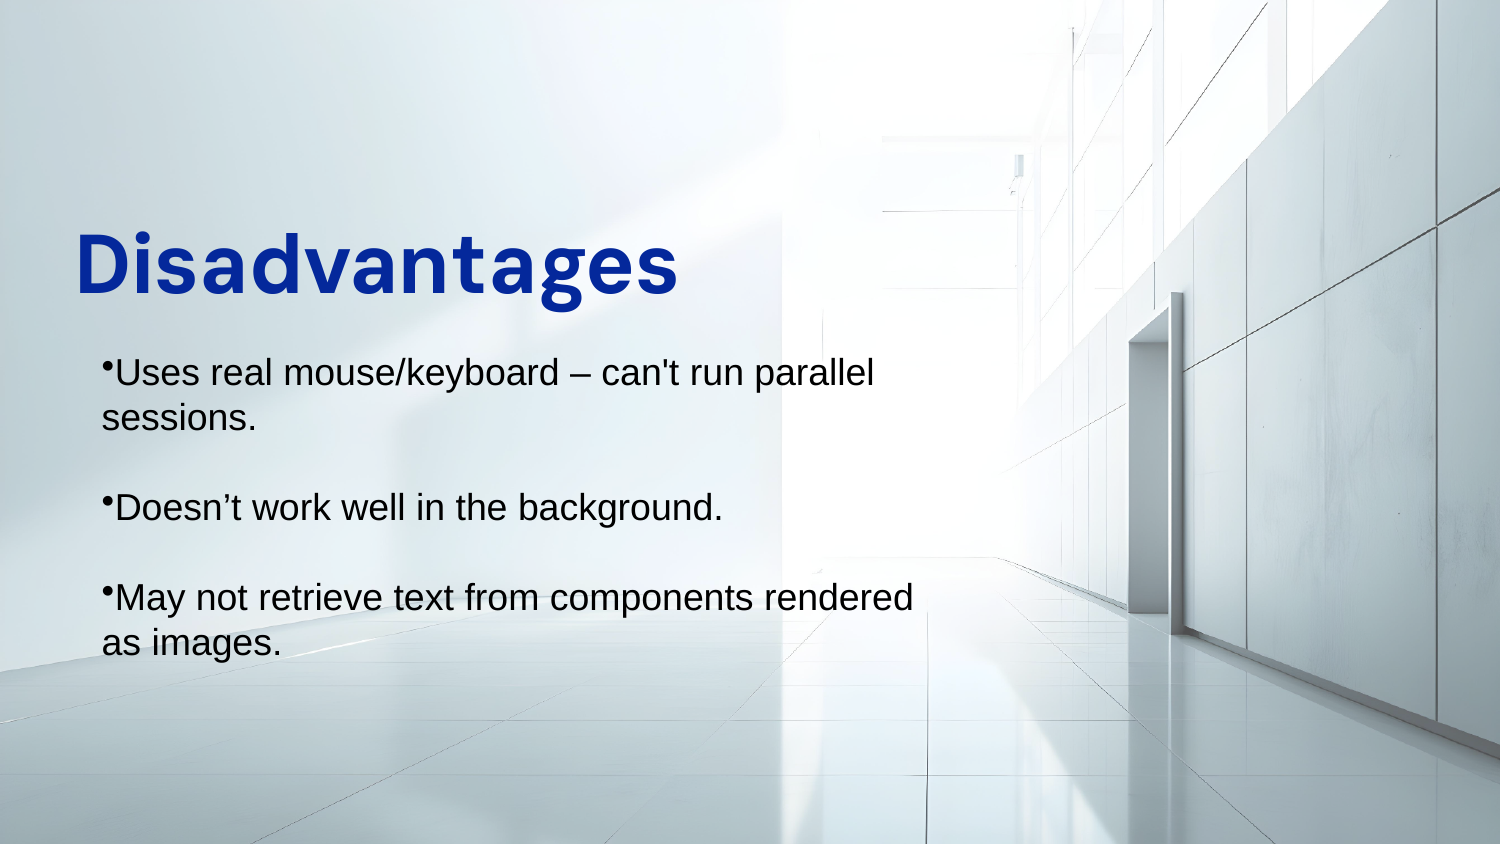

# Disadvantages
Uses real mouse/keyboard – can't run parallel sessions.

Doesn’t work well in the background.

May not retrieve text from components rendered as images.